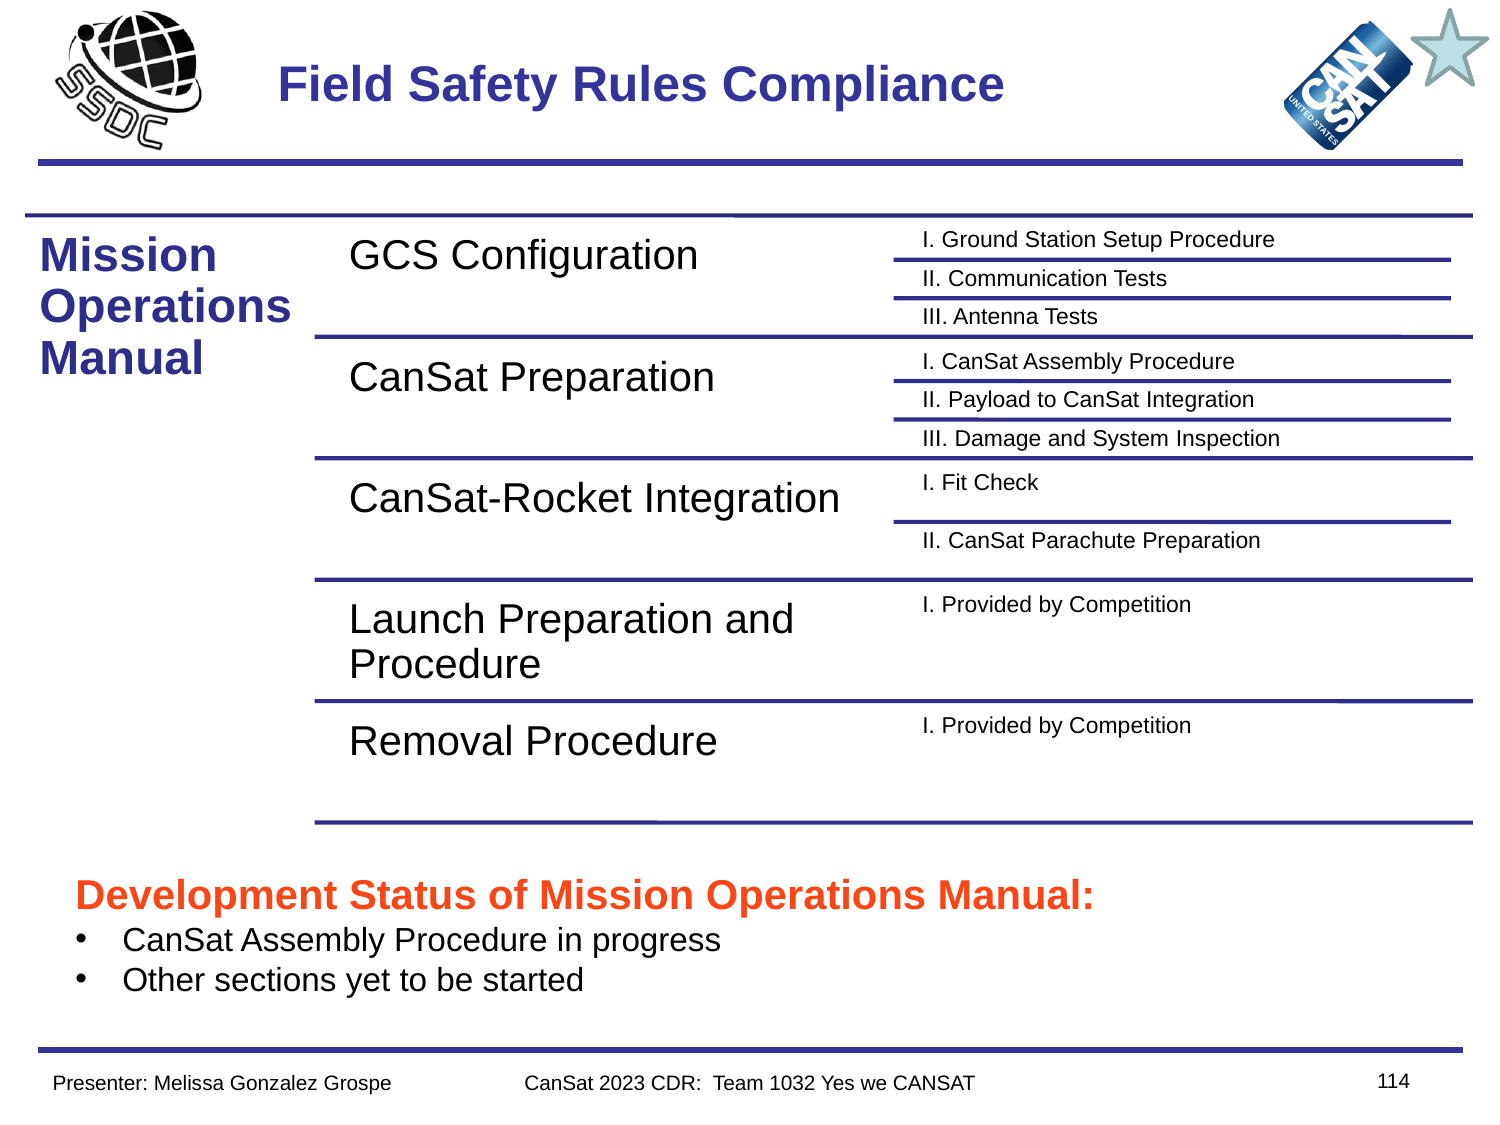

# Field Safety Rules Compliance
Mission Operations Manual
GCS Configuration
I. Ground Station Setup Procedure
II. Communication Tests
III. Antenna Tests
CanSat Preparation
I. CanSat Assembly Procedure
II. Payload to CanSat Integration
III. Damage and System Inspection
CanSat-Rocket Integration
I. Fit Check
II. CanSat Parachute Preparation
Launch Preparation and Procedure
I. Provided by Competition
Removal Procedure
I. Provided by Competition
Development Status of Mission Operations Manual:
CanSat Assembly Procedure in progress
Other sections yet to be started
114
Presenter: Melissa Gonzalez Grospe
CanSat 2023 CDR:  Team 1032 Yes we CANSAT